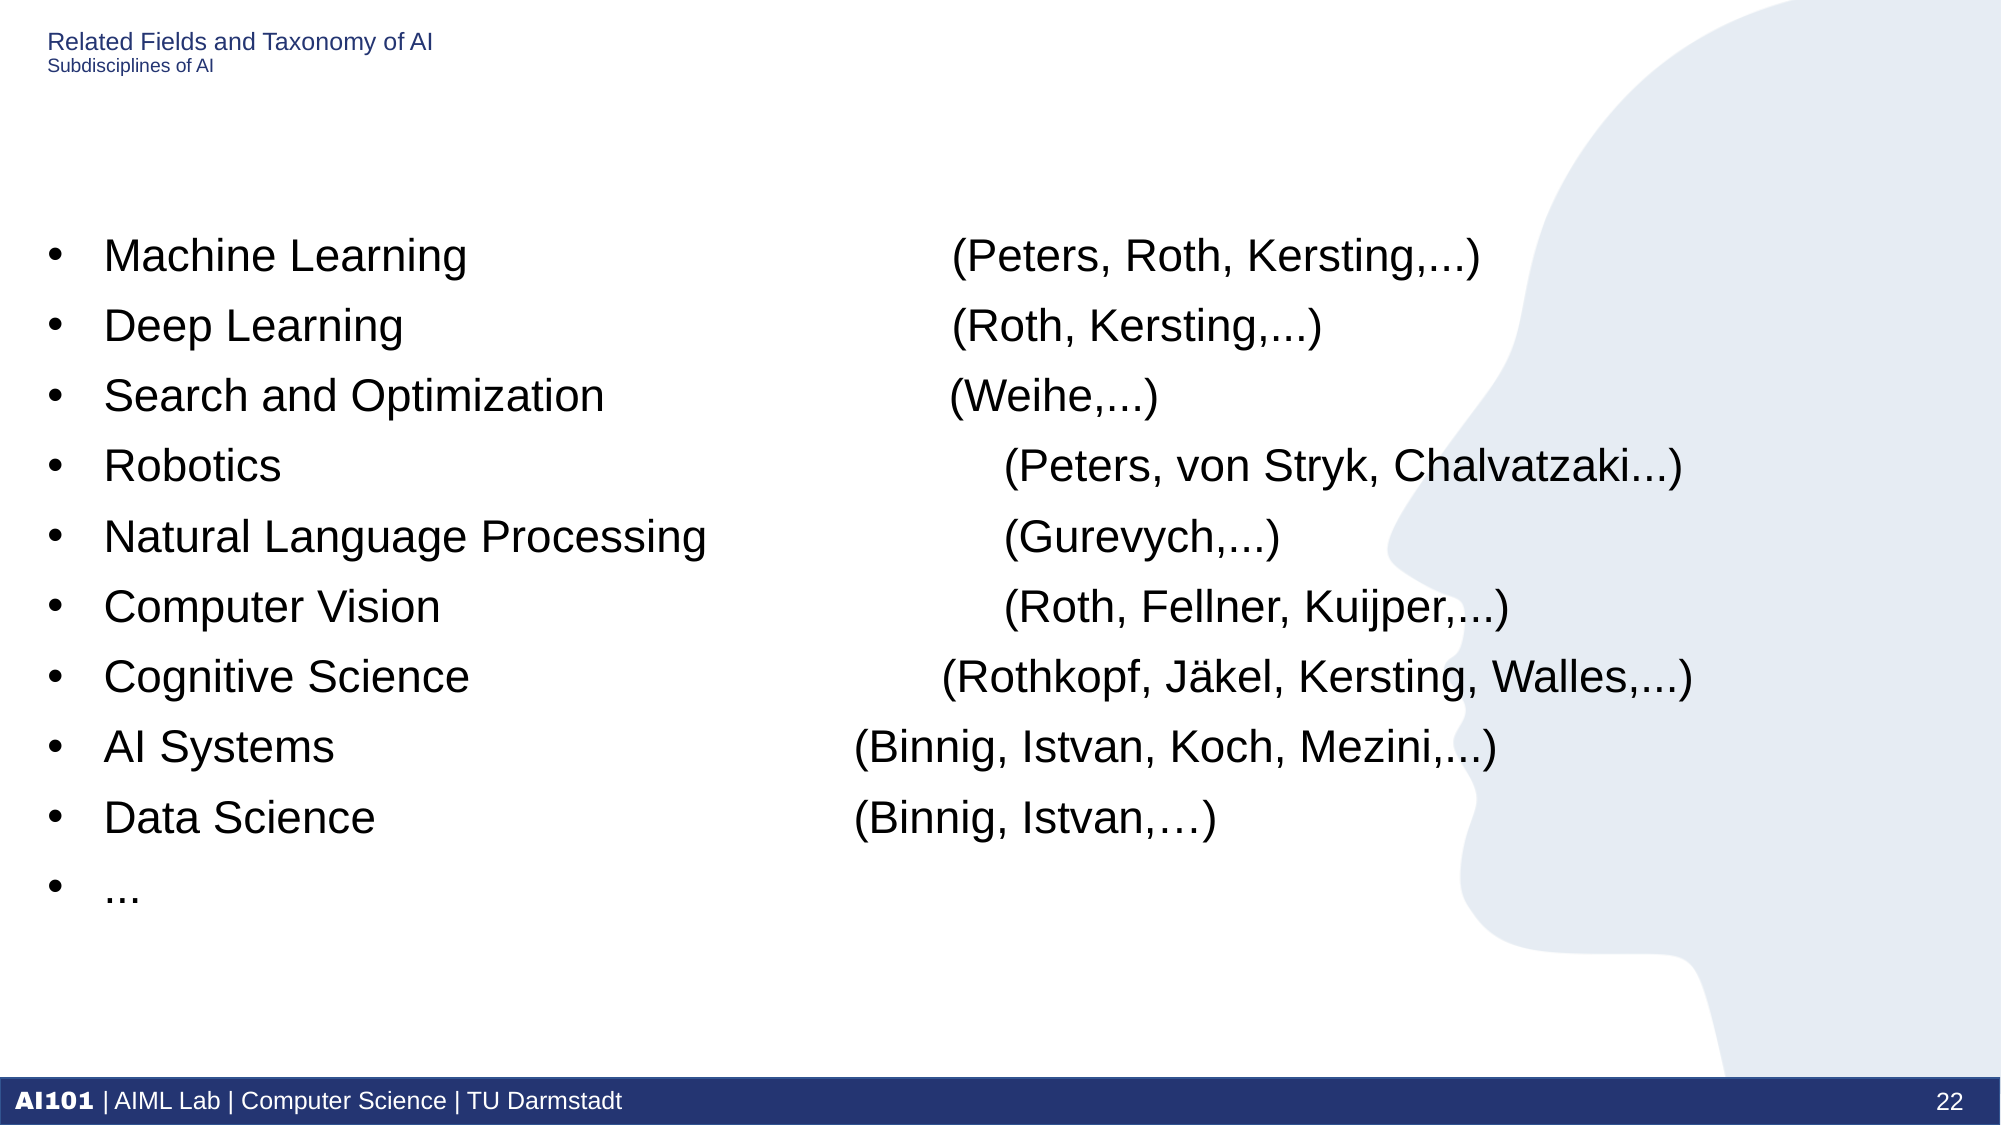

# Related Fields and Taxonomy of AI Subdisciplines of AI

Machine Learning                                      (Peters, Roth, Kersting,...)
Deep Learning                                           (Roth, Kersting,...)
Search and Optimization                           (Weihe,...)
Robotics 					(Peters, von Stryk, Chalvatzaki...)
Natural Language Processing 		(Gurevych,...)
Computer Vision 				(Roth, Fellner, Kuijper,...)
Cognitive Science                                     (Rothkopf, Jäkel, Kersting, Walles,...)
AI Systems 				(Binnig, Istvan, Koch, Mezini,...)
Data Science				(Binnig, Istvan,…)
...